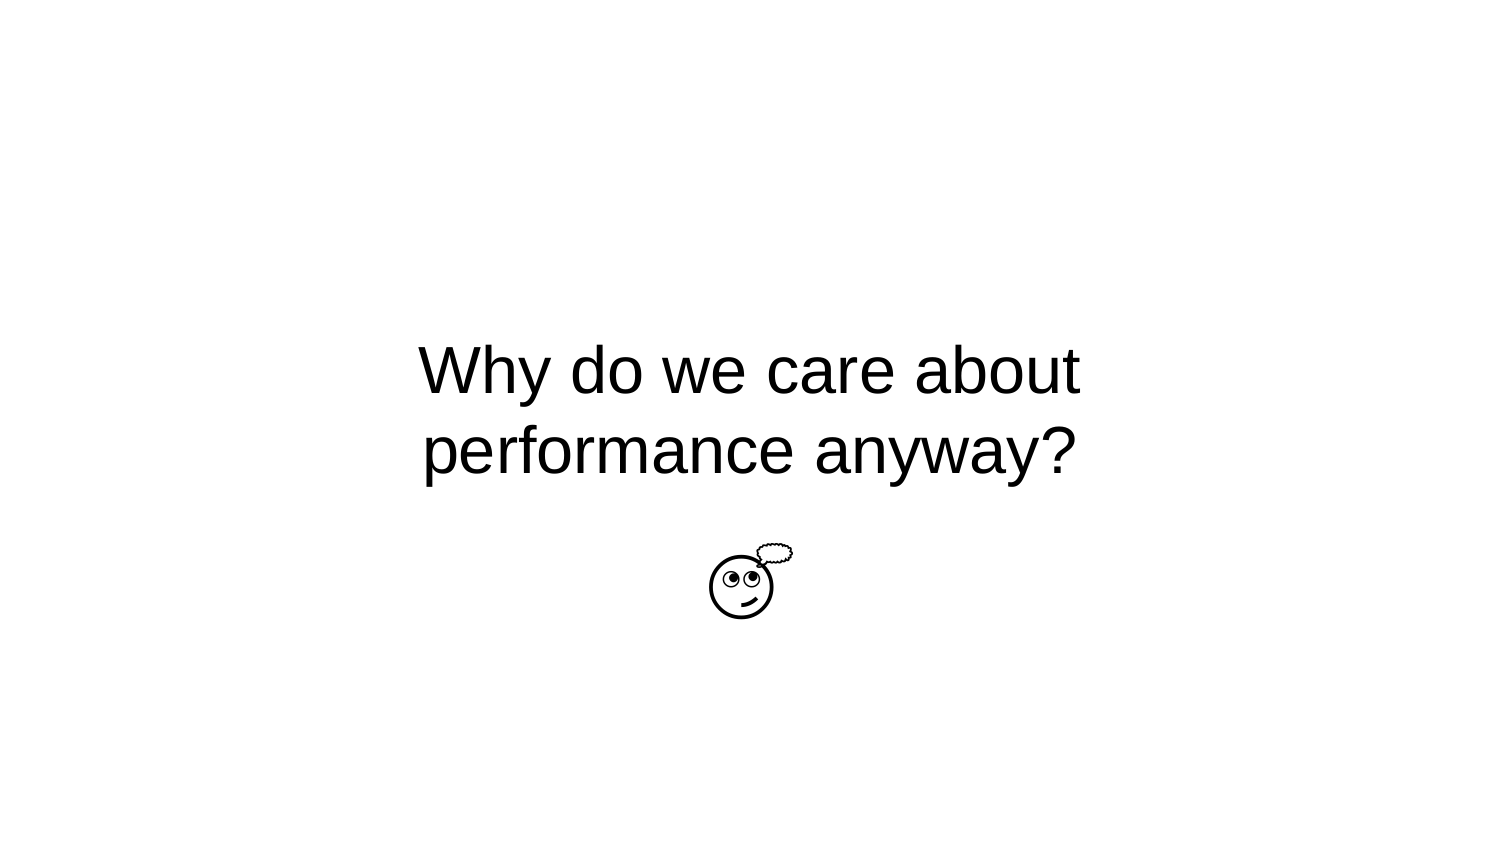

Why do we care about
performance anyway?
🤔